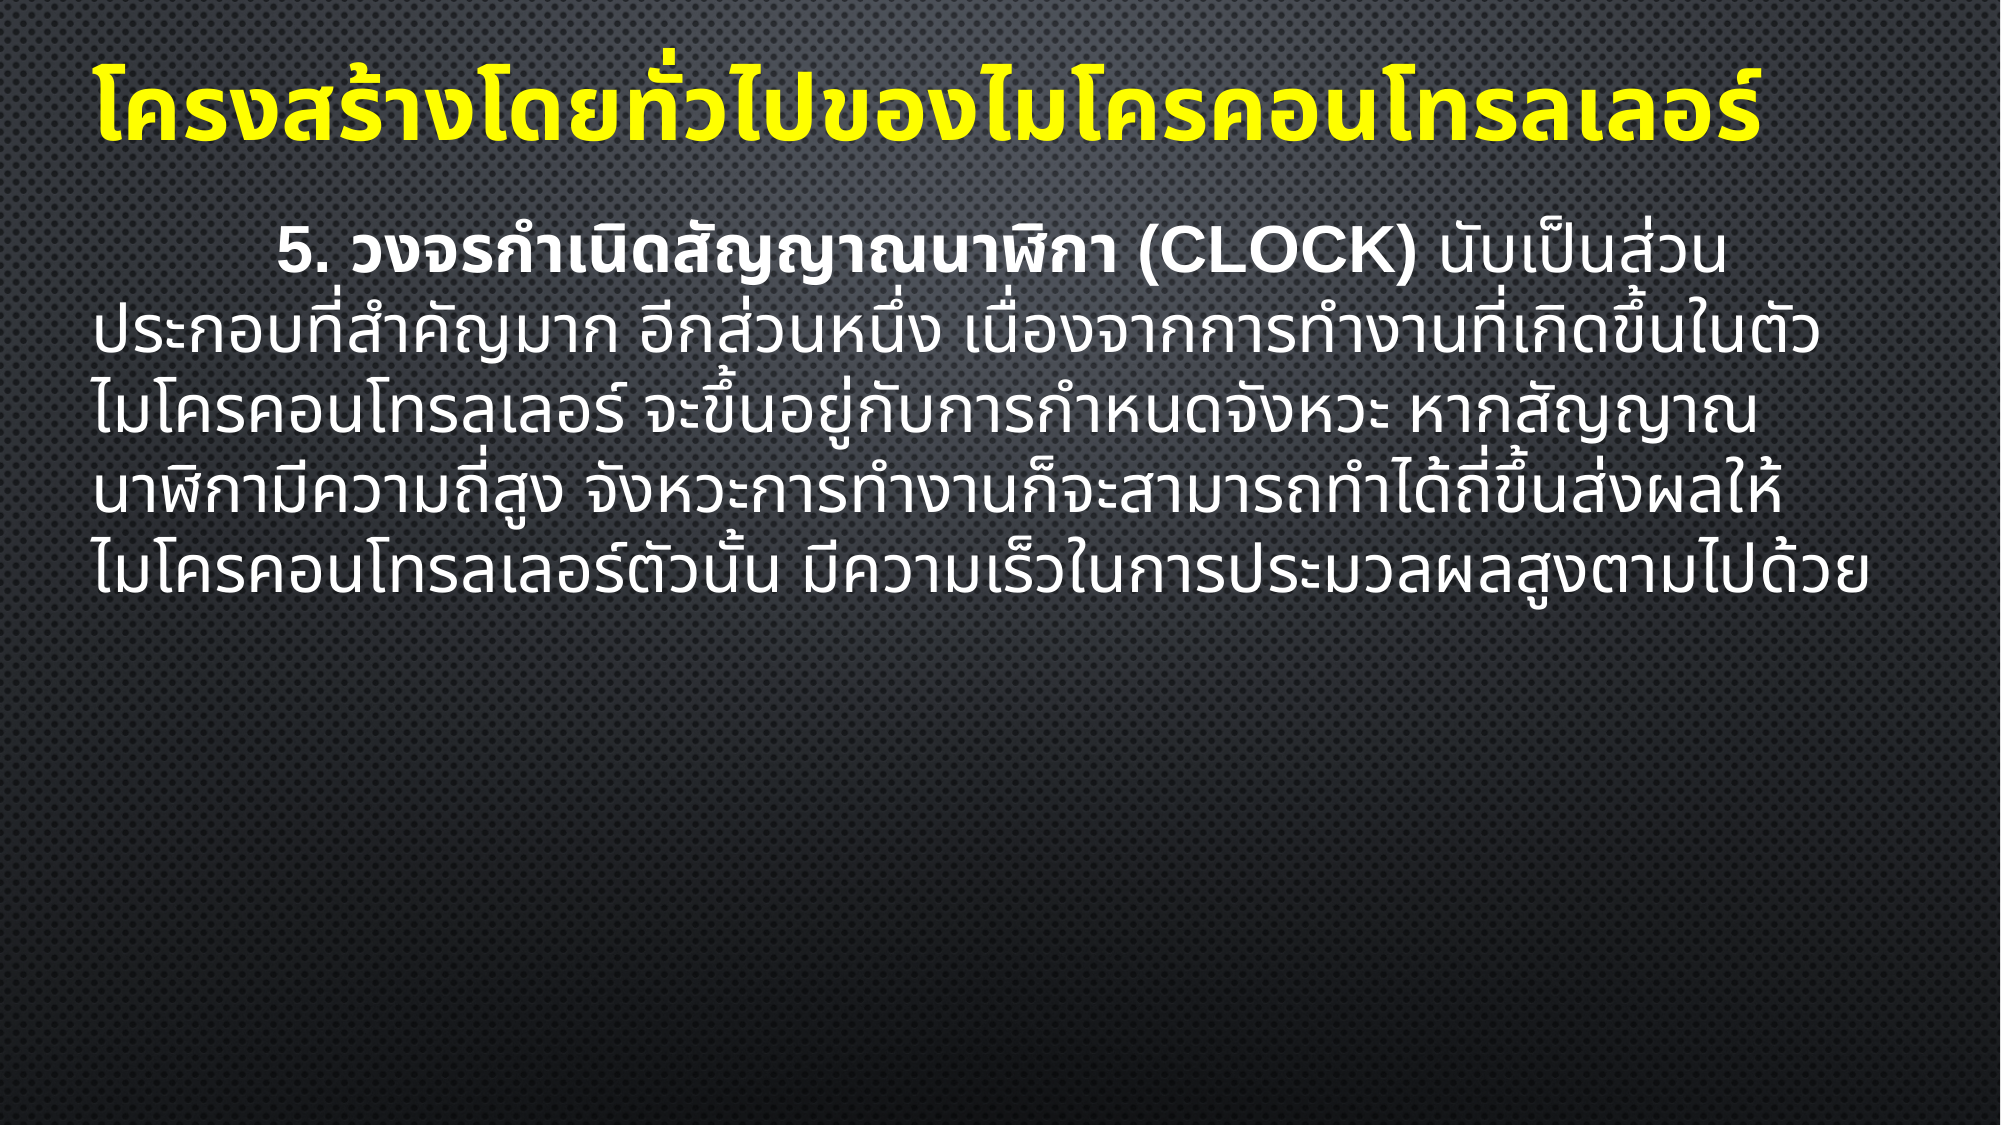

# โครงสร้างโดยทั่วไปของไมโครคอนโทรลเลอร์
          5. วงจรกำเนิดสัญญาณนาฬิกา (Clock) นับเป็นส่วนประกอบที่สำคัญมาก อีกส่วนหนึ่ง เนื่องจากการทำงานที่เกิดขึ้นในตัวไมโครคอนโทรลเลอร์ จะขึ้นอยู่กับการกำหนดจังหวะ หากสัญญาณนาฬิกามีความถี่สูง จังหวะการทำงานก็จะสามารถทำได้ถี่ขึ้นส่งผลให้ไมโครคอนโทรลเลอร์ตัวนั้น มีความเร็วในการประมวลผลสูงตามไปด้วย